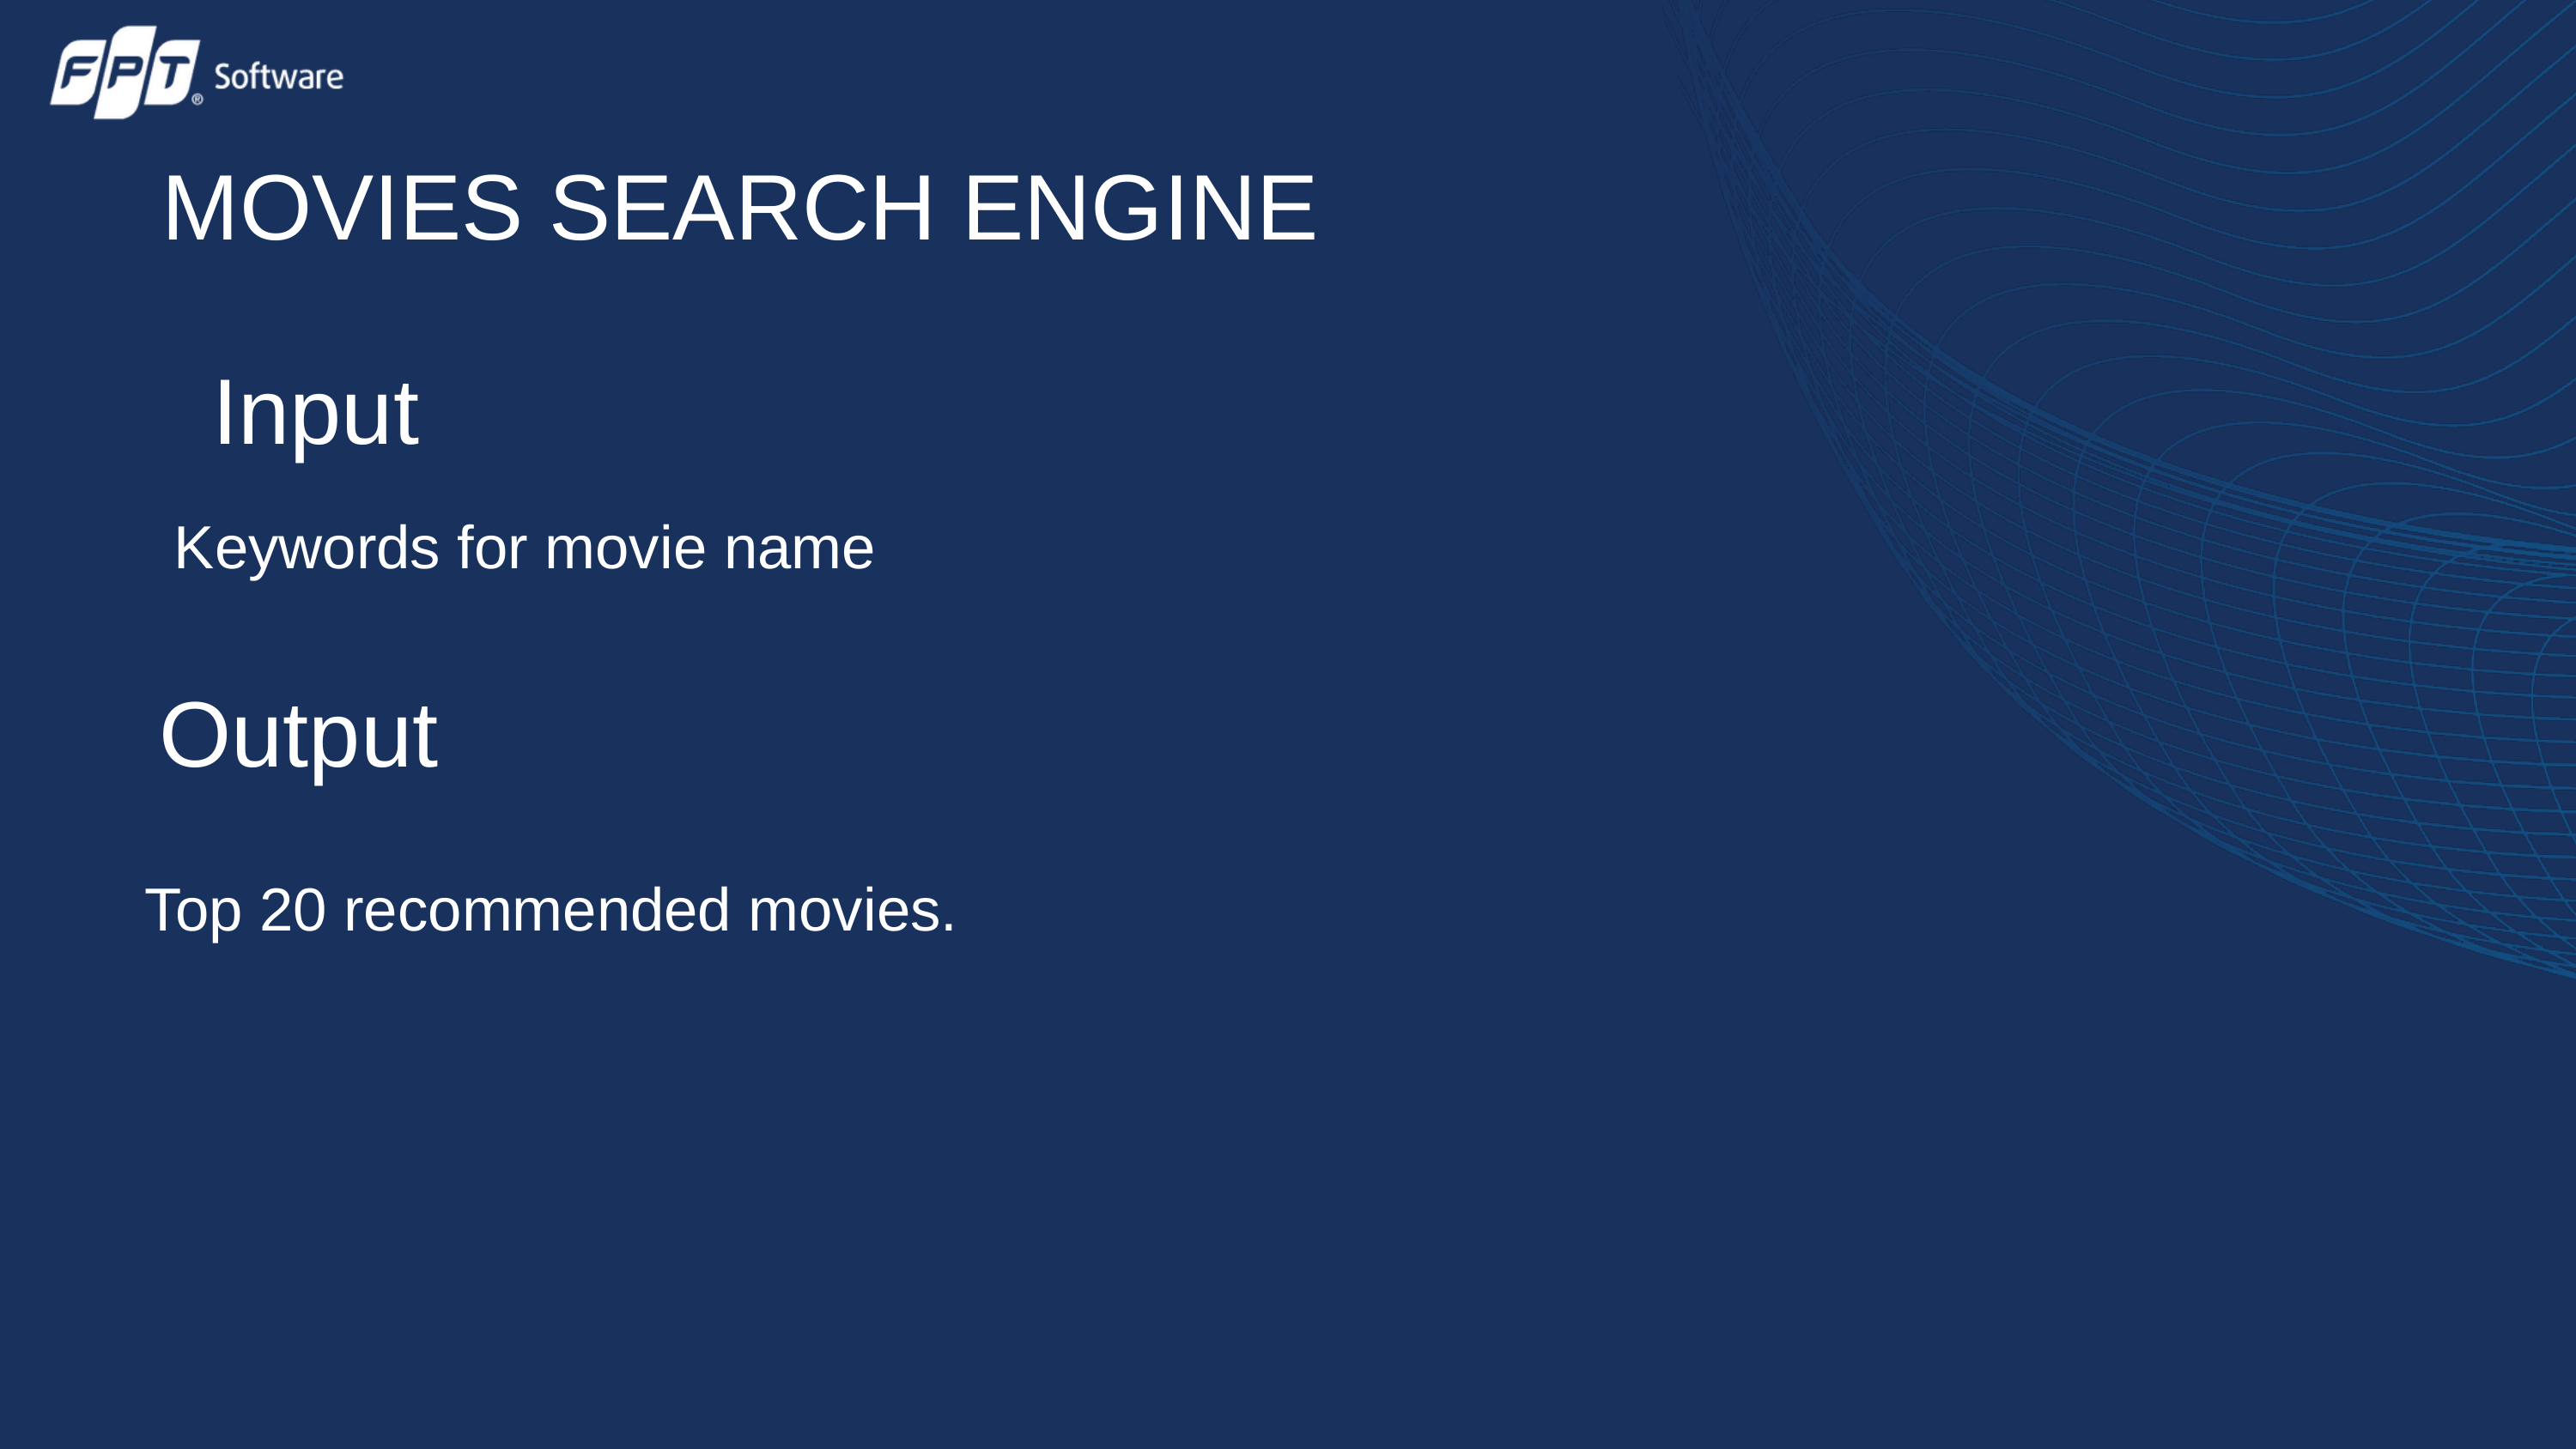

MOVIES SEARCH ENGINE
Input
Keywords for movie name

Output
Top 20 recommended movies.